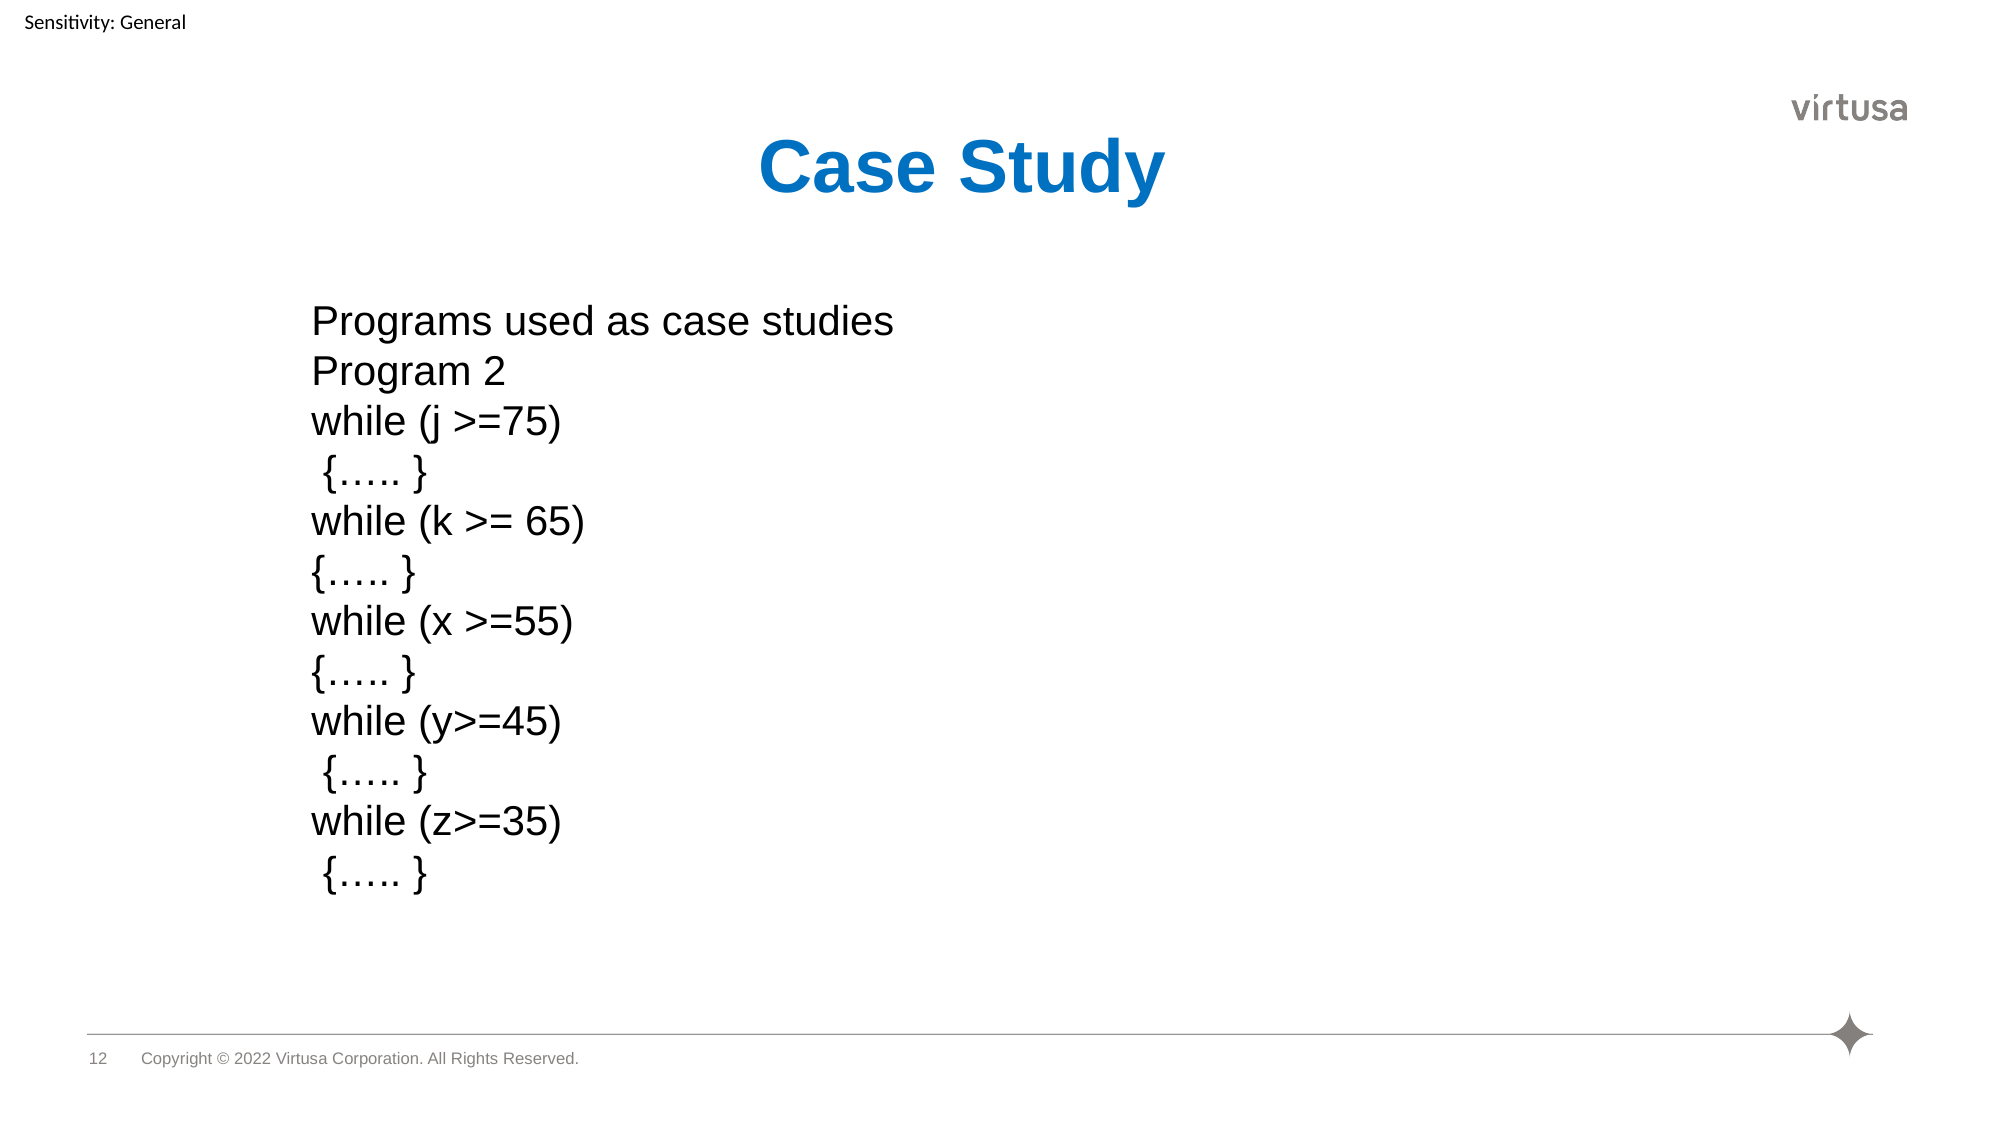

Case Study
Programs used as case studies
Program 2
while (j >=75)
 {….. }
while (k >= 65)
{….. }
while (x >=55)
{….. }
while (y>=45)
 {….. }
while (z>=35)
 {….. }